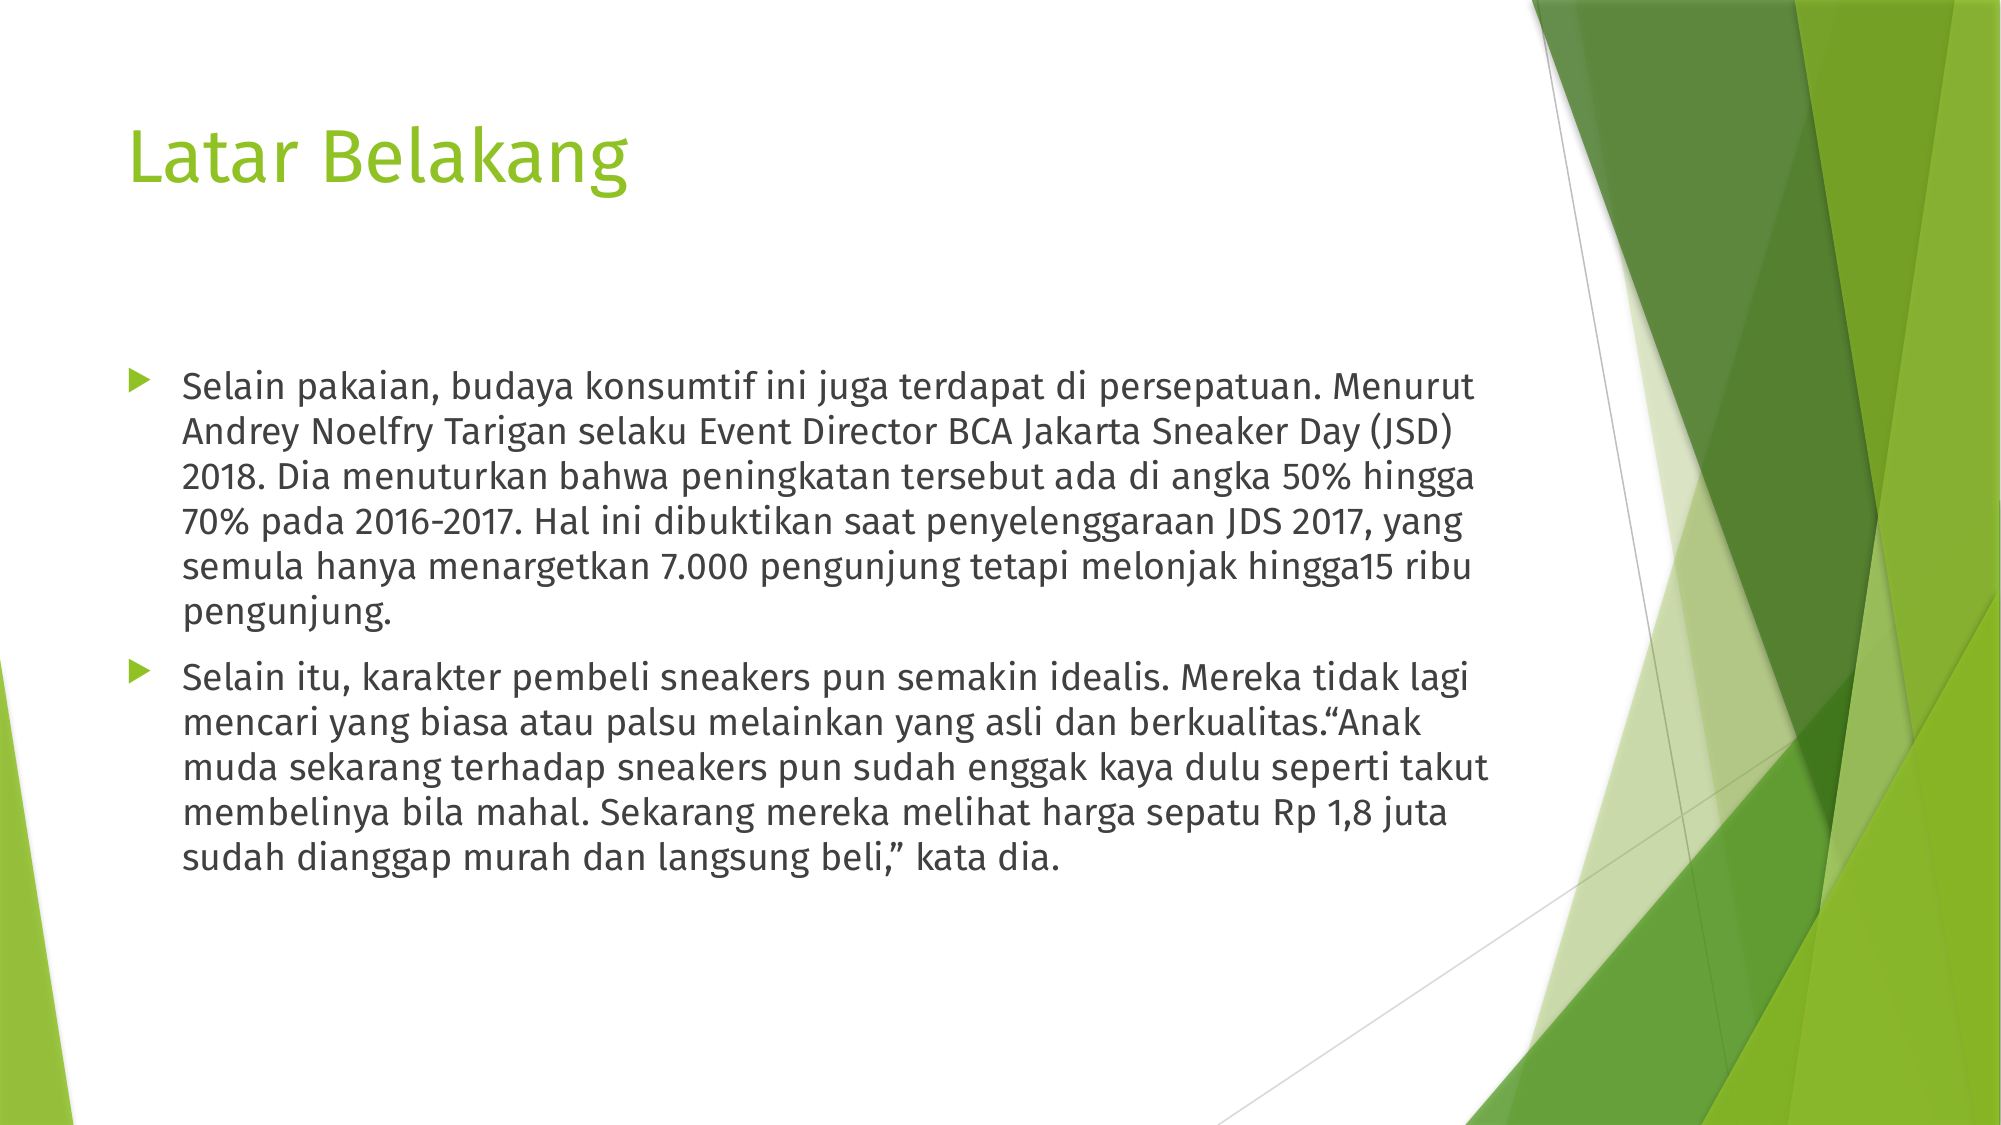

# Latar Belakang
Selain pakaian, budaya konsumtif ini juga terdapat di persepatuan. Menurut Andrey Noelfry Tarigan selaku Event Director BCA Jakarta Sneaker Day (JSD) 2018. Dia menuturkan bahwa peningkatan tersebut ada di angka 50% hingga 70% pada 2016-2017. Hal ini dibuktikan saat penyelenggaraan JDS 2017, yang semula hanya menargetkan 7.000 pengunjung tetapi melonjak hingga15 ribu pengunjung.
Selain itu, karakter pembeli sneakers pun semakin idealis. Mereka tidak lagi mencari yang biasa atau palsu melainkan yang asli dan berkualitas.“Anak muda sekarang terhadap sneakers pun sudah enggak kaya dulu seperti takut membelinya bila mahal. Sekarang mereka melihat harga sepatu Rp 1,8 juta sudah dianggap murah dan langsung beli,” kata dia.